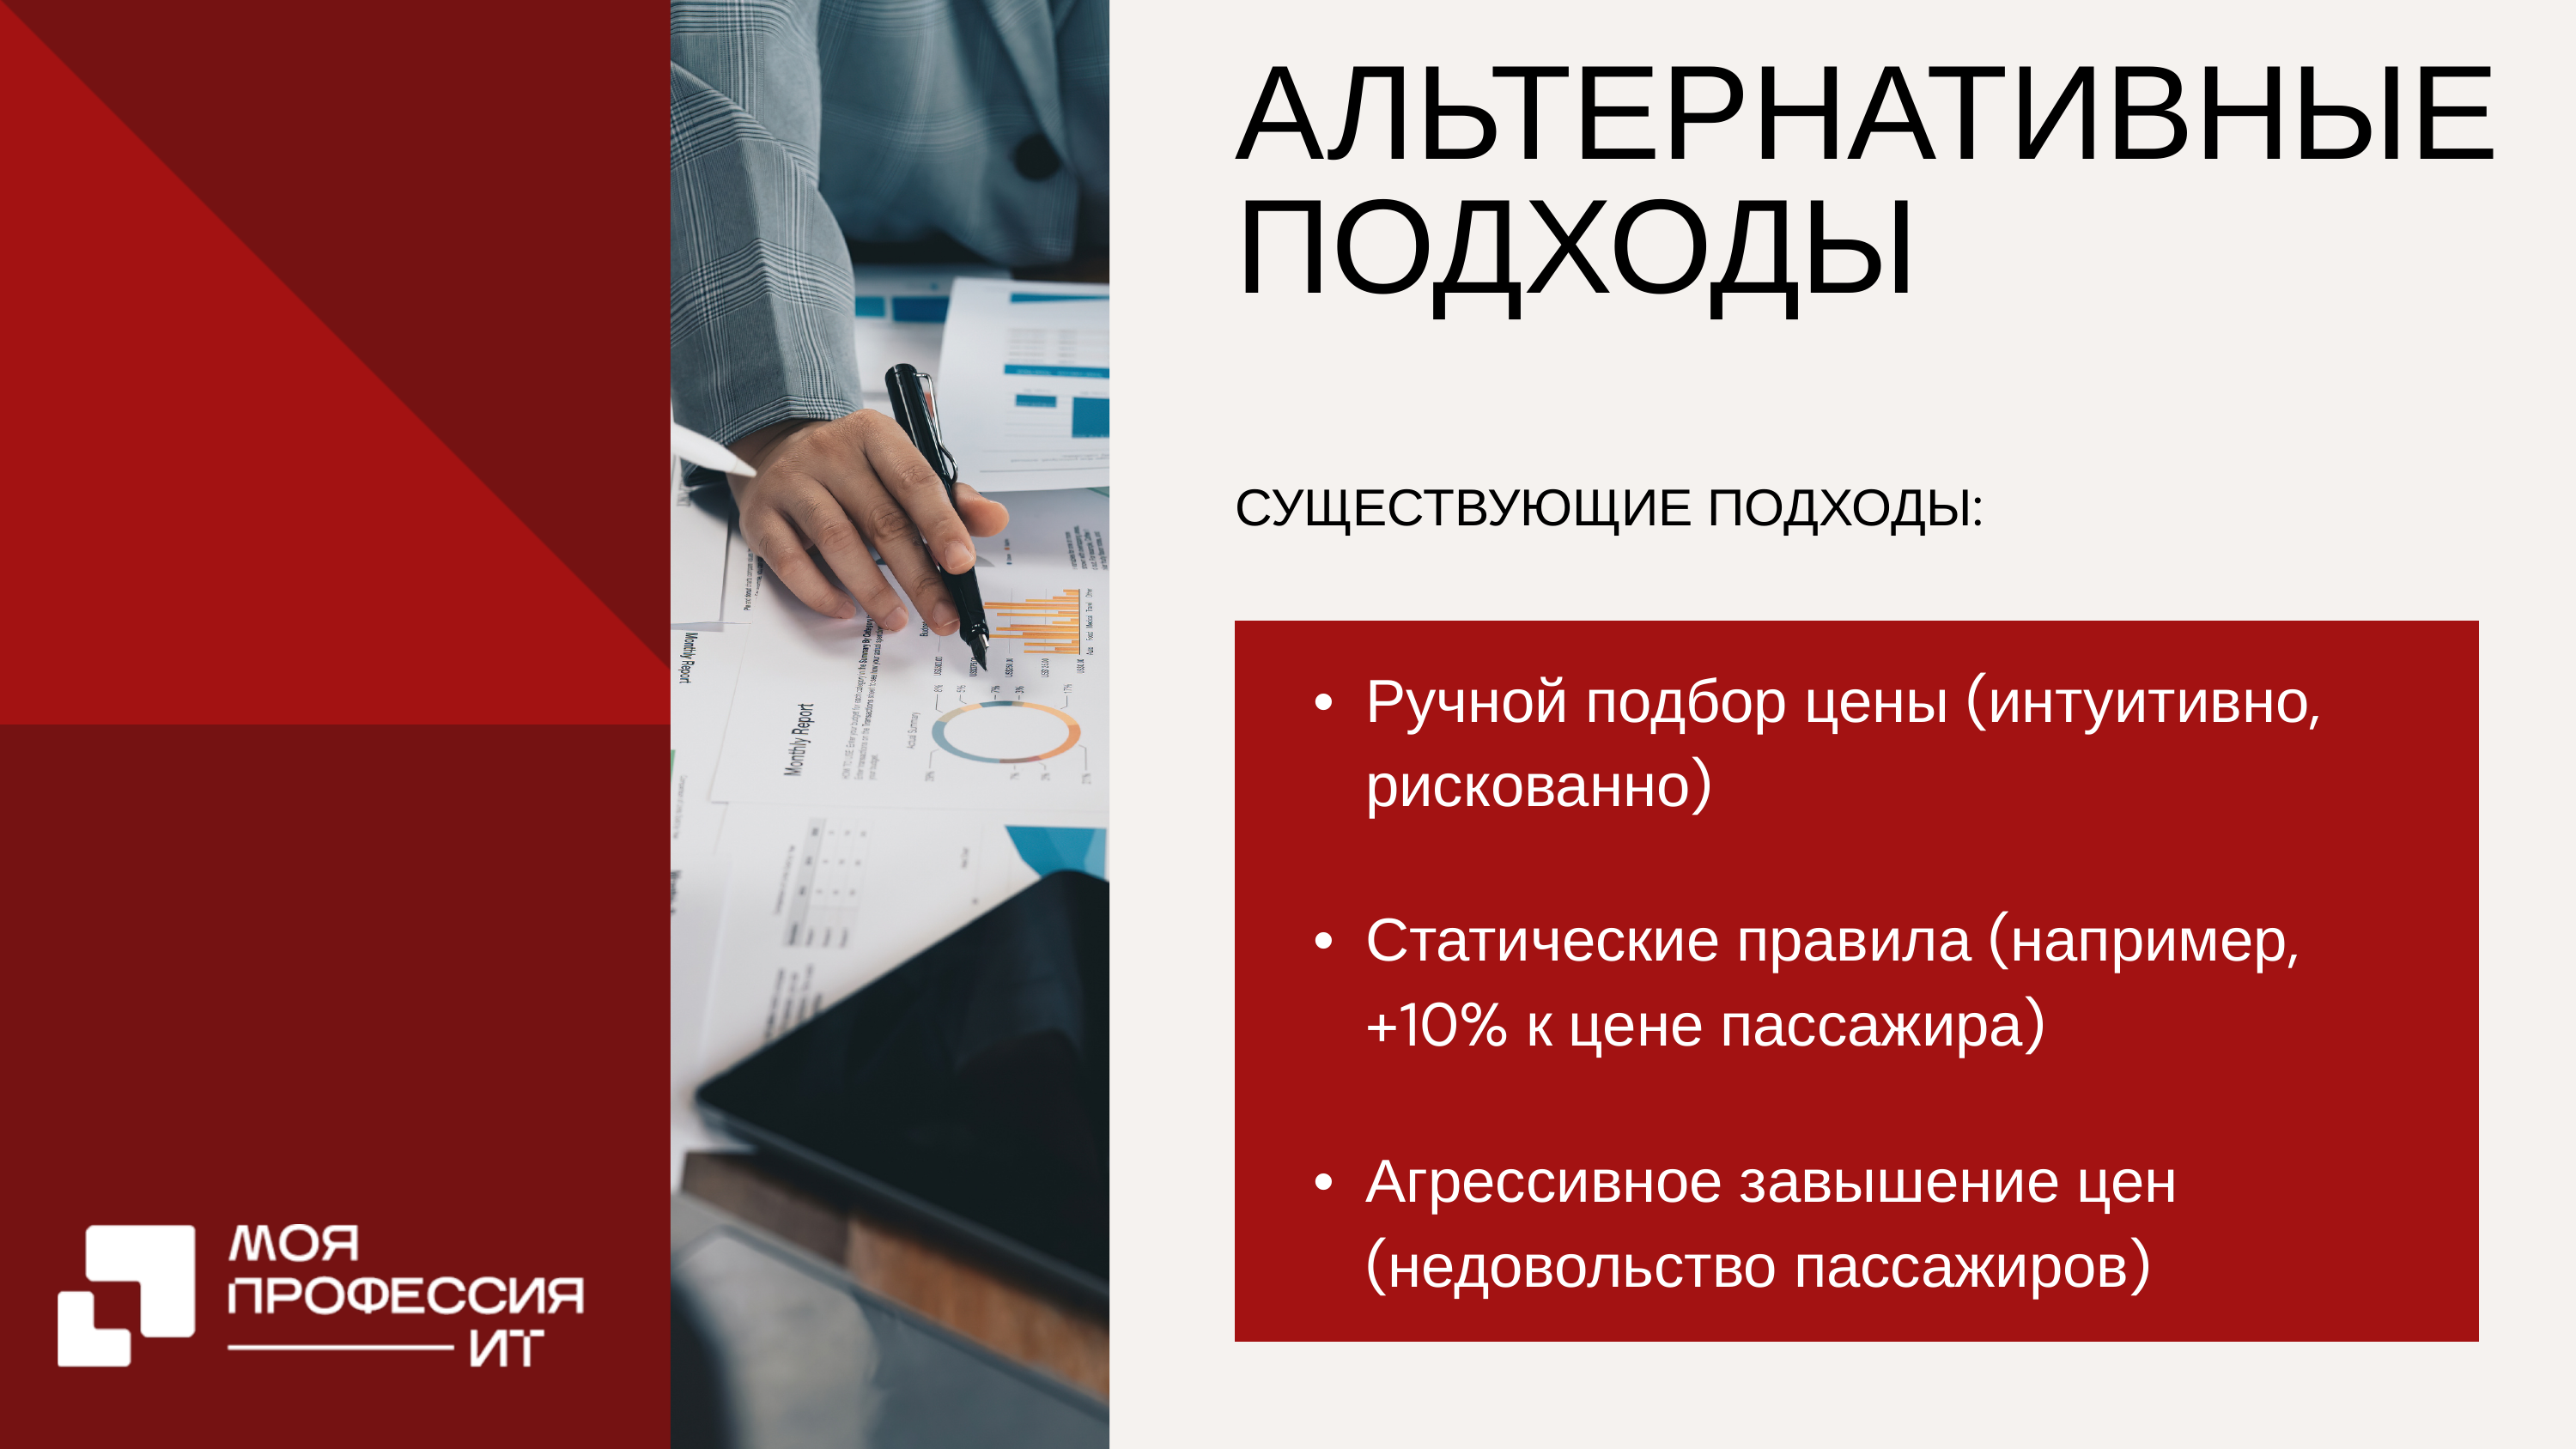

АЛЬТЕРНАТИВНЫЕ ПОДХОДЫ
СУЩЕСТВУЮЩИЕ ПОДХОДЫ:
| Ручной подбор цены (интуитивно, рискованно) |
| --- |
| Статические правила (например, +10% к цене пассажира) |
| Агрессивное завышение цен (недовольство пассажиров) |